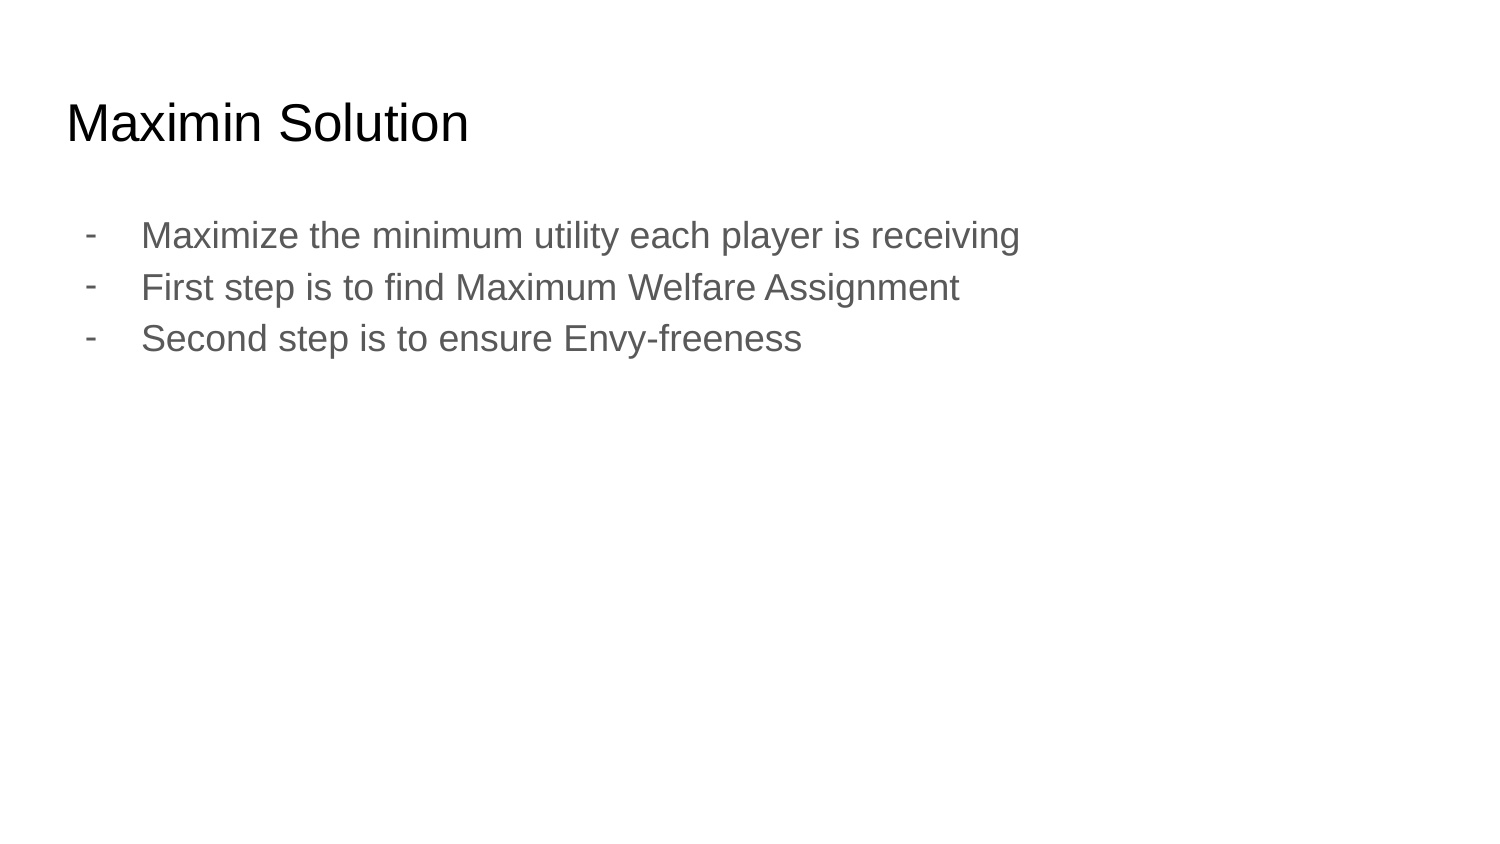

# Maximin Solution
Maximize the minimum utility each player is receiving
First step is to find Maximum Welfare Assignment
Second step is to ensure Envy-freeness